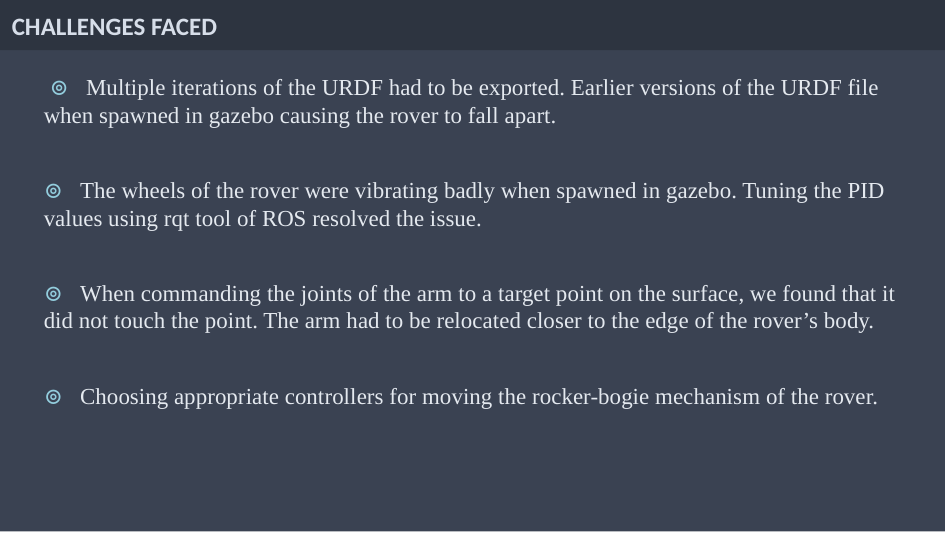

# CHALLENGES FACED
 ⊚   Multiple iterations of the URDF had to be exported. Earlier versions of the URDF file when spawned in gazebo causing the rover to fall apart.

⊚   The wheels of the rover were vibrating badly when spawned in gazebo. Tuning the PID values using rqt tool of ROS resolved the issue.

⊚   When commanding the joints of the arm to a target point on the surface, we found that it did not touch the point. The arm had to be relocated closer to the edge of the rover’s body.

⊚   Choosing appropriate controllers for moving the rocker-bogie mechanism of the rover.